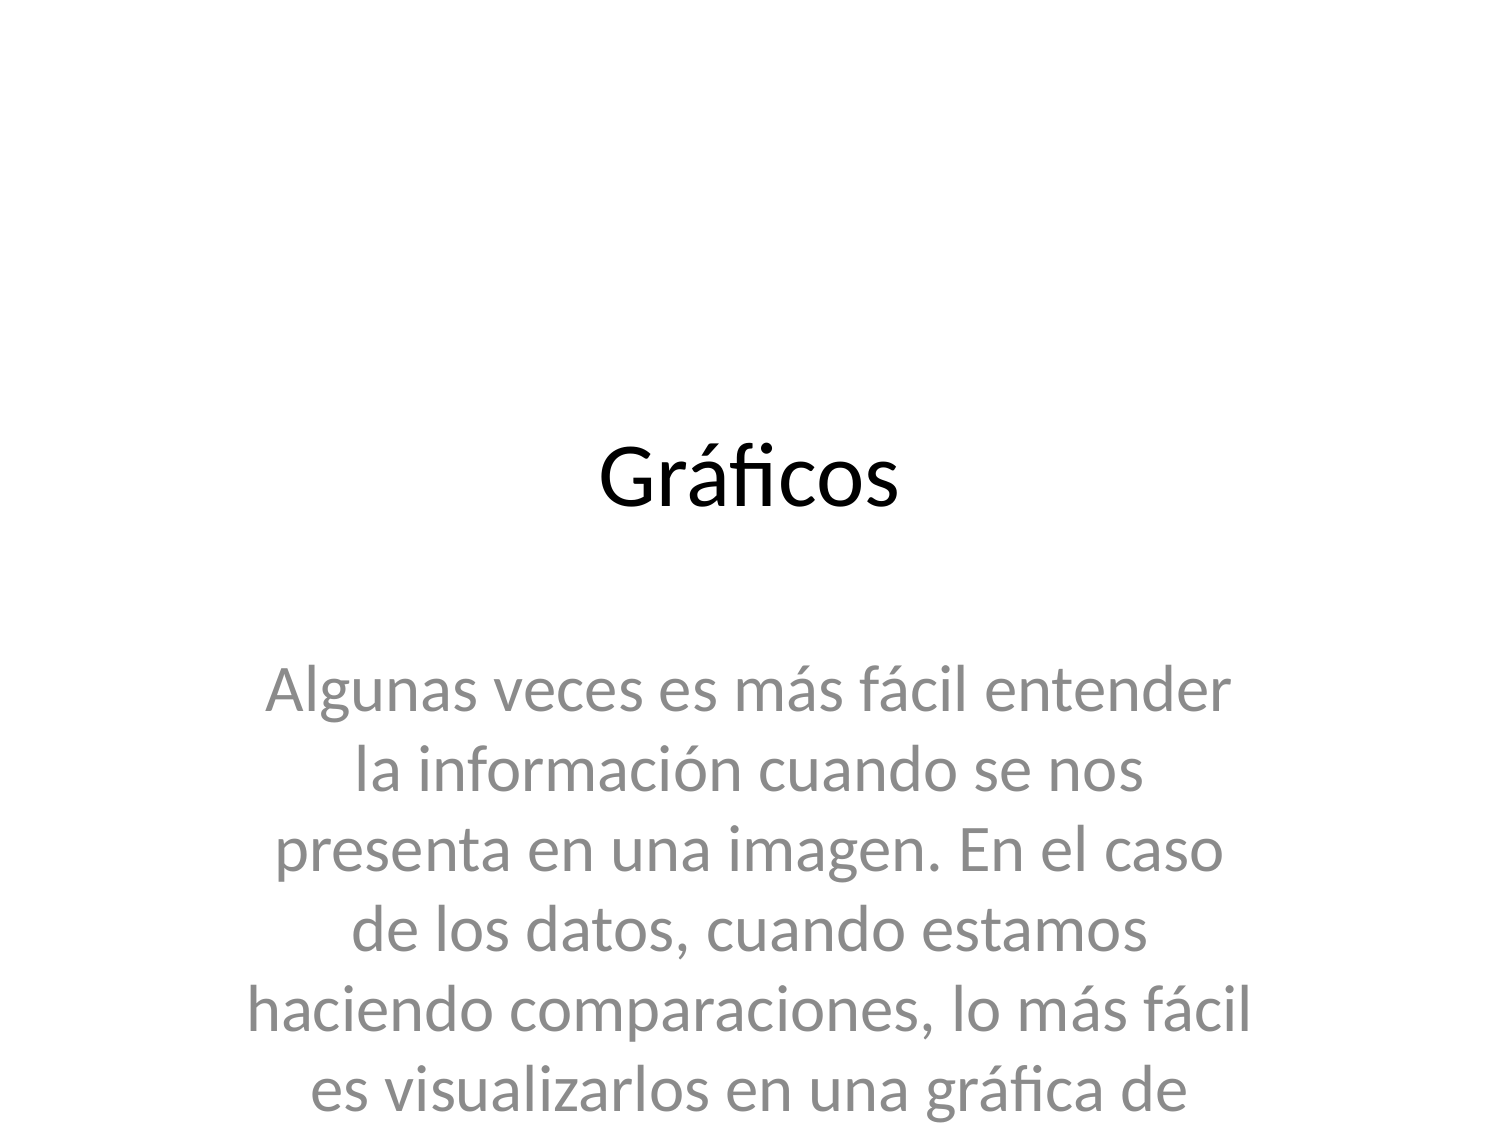

Gráficos
Algunas veces es más fácil entender la información cuando se nos presenta en una imagen. En el caso de los datos, cuando estamos haciendo comparaciones, lo más fácil es visualizarlos en una gráfica de barras o en una gráfica de pie o pastel.